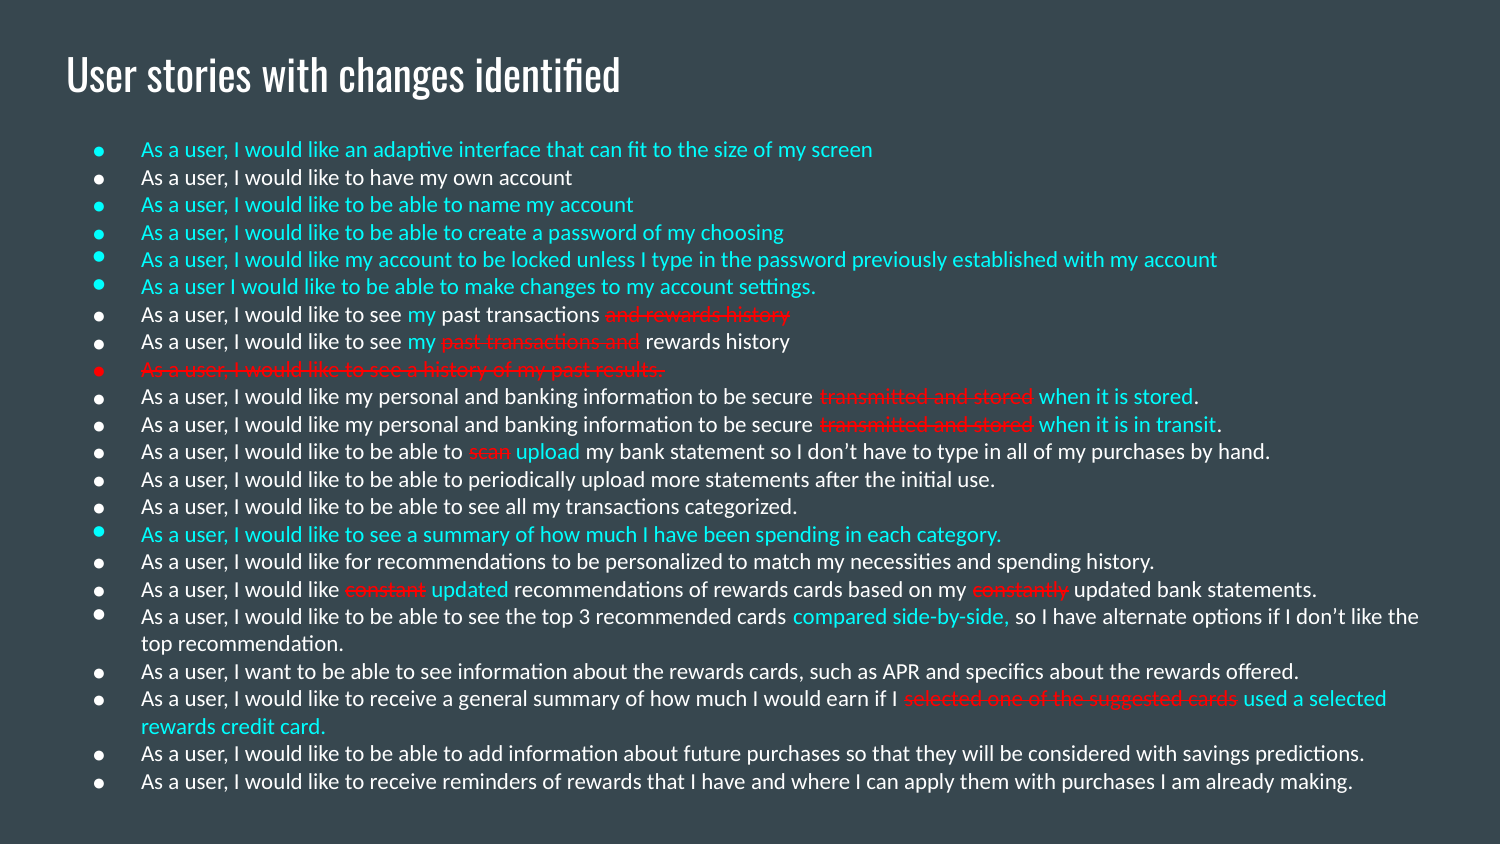

# User stories with changes identified
As a user, I would like an adaptive interface that can fit to the size of my screen
As a user, I would like to have my own account
As a user, I would like to be able to name my account
As a user, I would like to be able to create a password of my choosing
As a user, I would like my account to be locked unless I type in the password previously established with my account
As a user I would like to be able to make changes to my account settings.
As a user, I would like to see my past transactions and rewards history
As a user, I would like to see my past transactions and rewards history
As a user, I would like to see a history of my past results.
As a user, I would like my personal and banking information to be secure transmitted and stored when it is stored.
As a user, I would like my personal and banking information to be secure transmitted and stored when it is in transit.
As a user, I would like to be able to scan upload my bank statement so I don’t have to type in all of my purchases by hand.
As a user, I would like to be able to periodically upload more statements after the initial use.
As a user, I would like to be able to see all my transactions categorized.
As a user, I would like to see a summary of how much I have been spending in each category.
As a user, I would like for recommendations to be personalized to match my necessities and spending history.
As a user, I would like constant updated recommendations of rewards cards based on my constantly updated bank statements.
As a user, I would like to be able to see the top 3 recommended cards compared side-by-side, so I have alternate options if I don’t like the top recommendation.
As a user, I want to be able to see information about the rewards cards, such as APR and specifics about the rewards offered.
As a user, I would like to receive a general summary of how much I would earn if I selected one of the suggested cards used a selected rewards credit card.
As a user, I would like to be able to add information about future purchases so that they will be considered with savings predictions.
As a user, I would like to receive reminders of rewards that I have and where I can apply them with purchases I am already making.